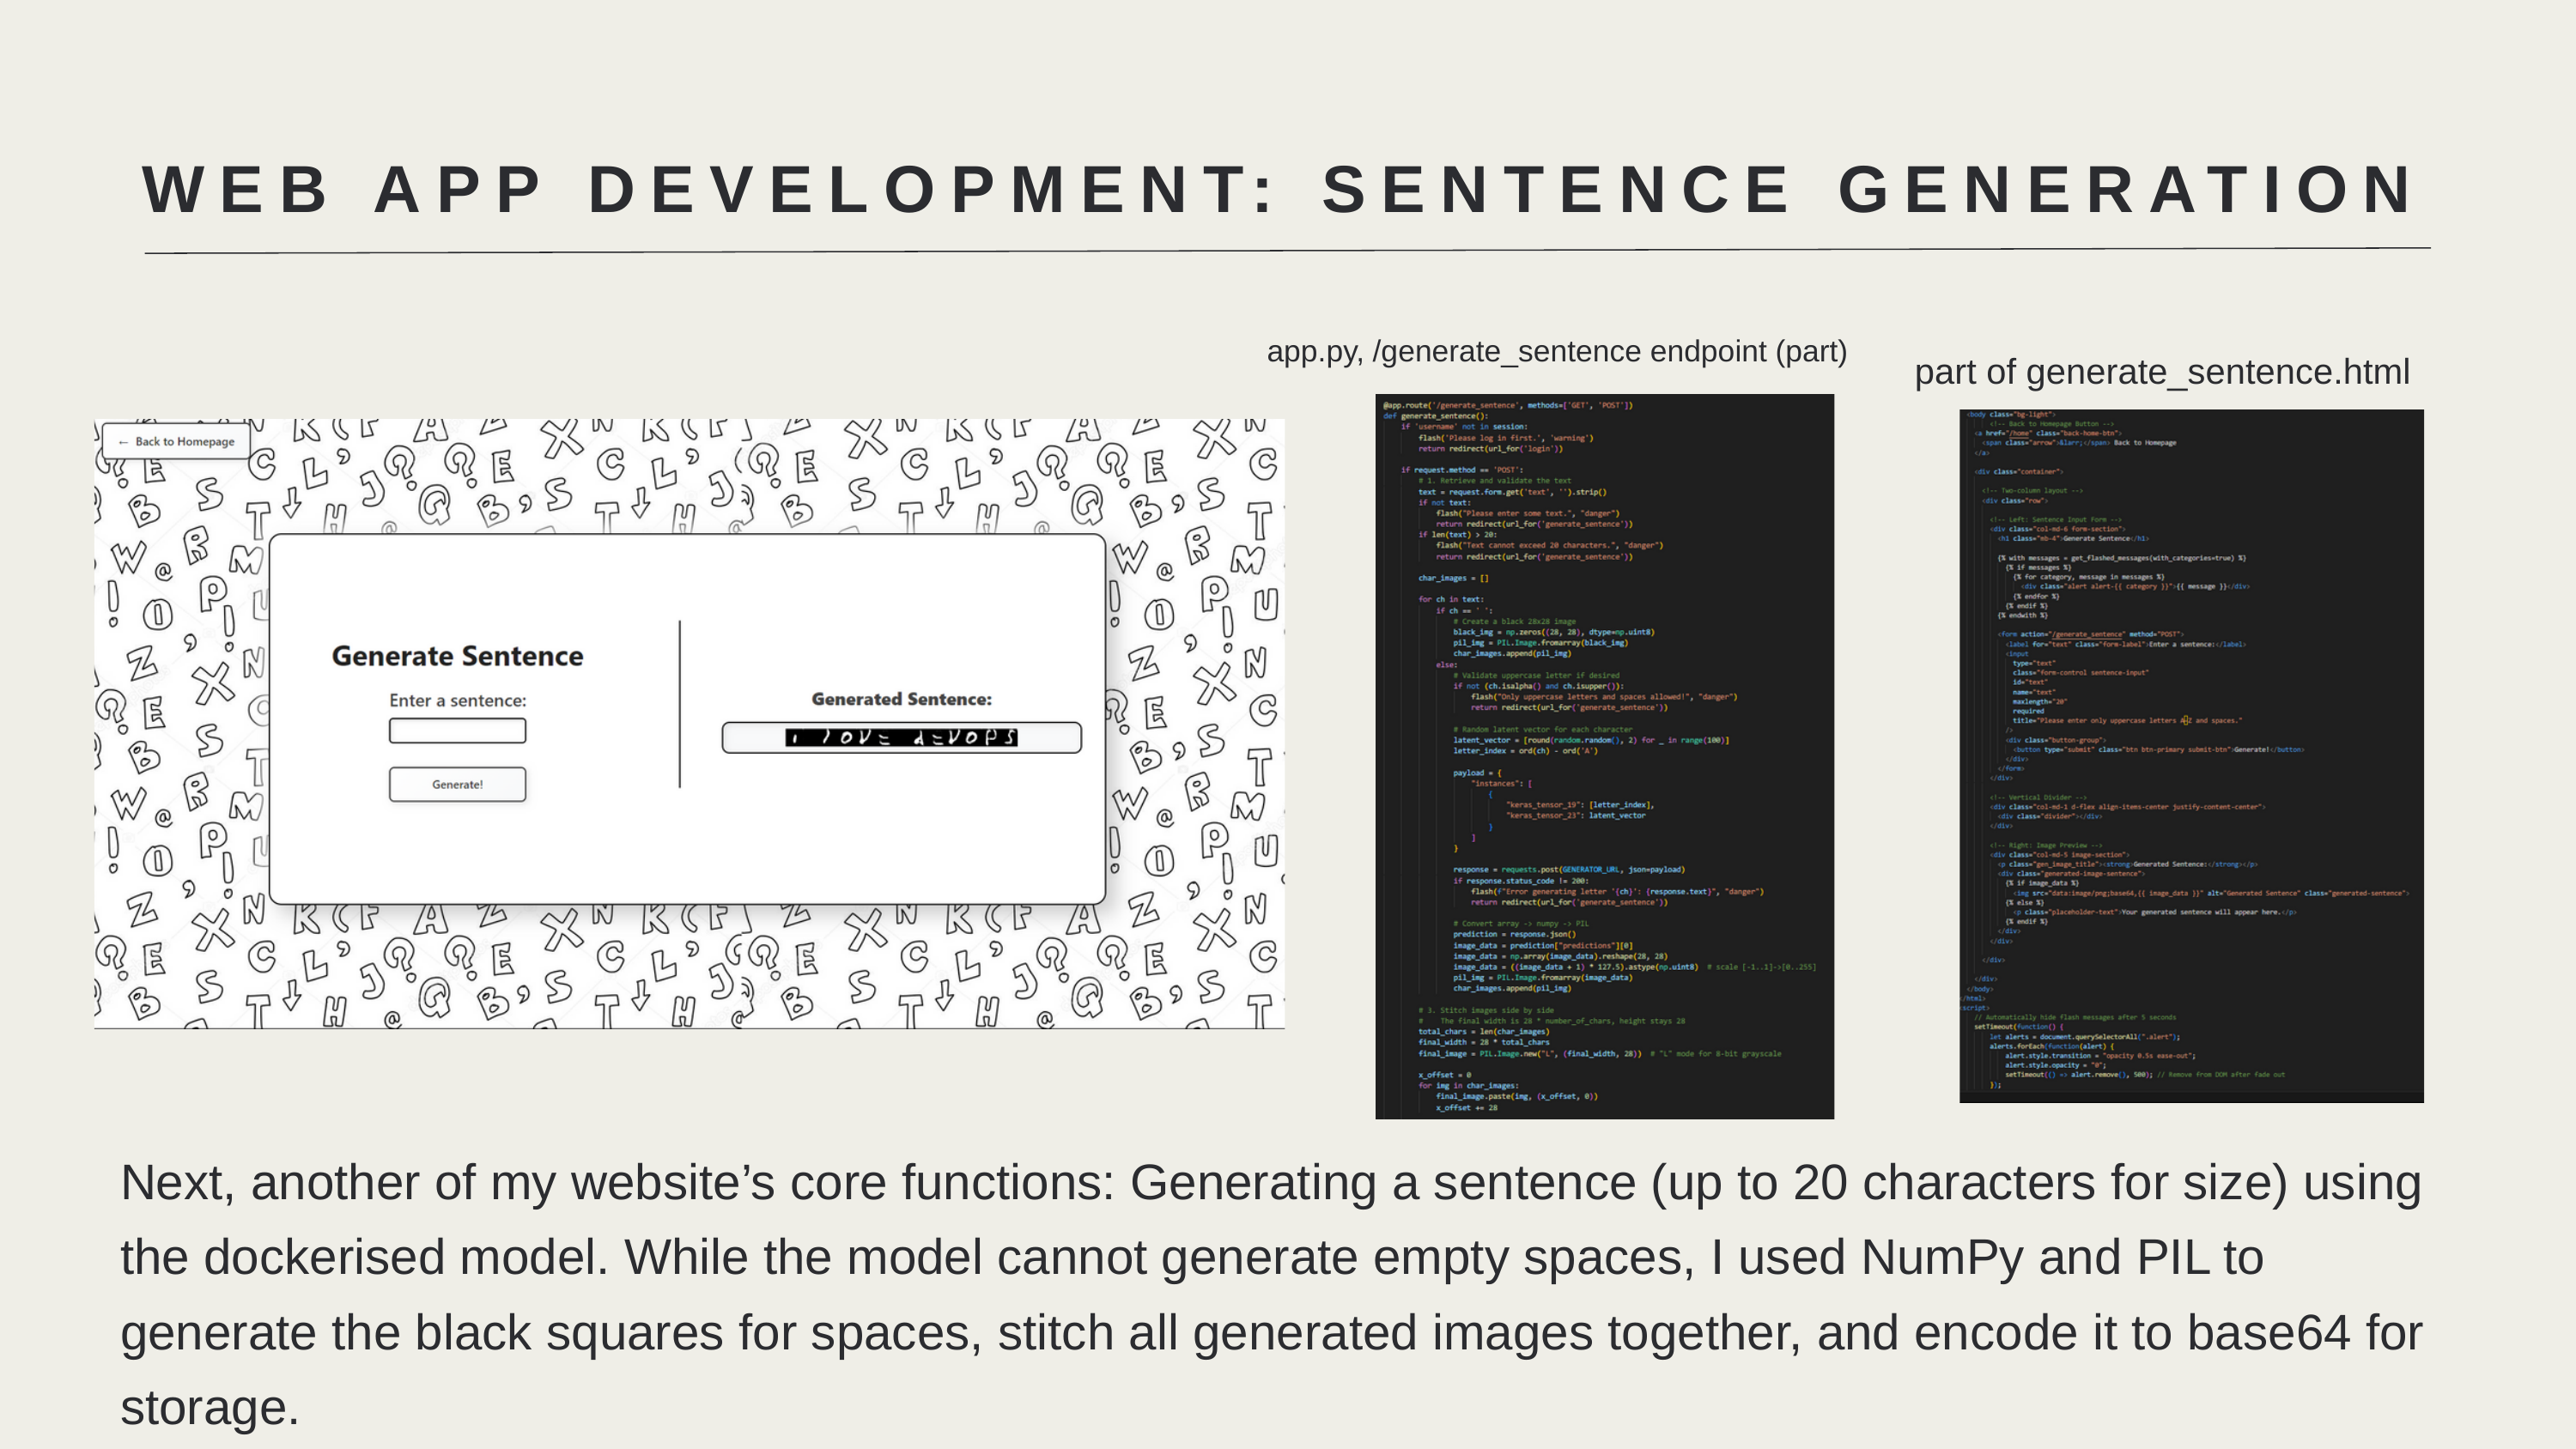

WEB APP DEVELOPMENT: SENTENCE GENERATION

app.py, /generate_sentence endpoint (part)
part of generate_sentence.html

Next, another of my website’s core functions: Generating a sentence (up to 20 characters for size) using the dockerised model. While the model cannot generate empty spaces, I used NumPy and PIL to generate the black squares for spaces, stitch all generated images together, and encode it to base64 for storage.